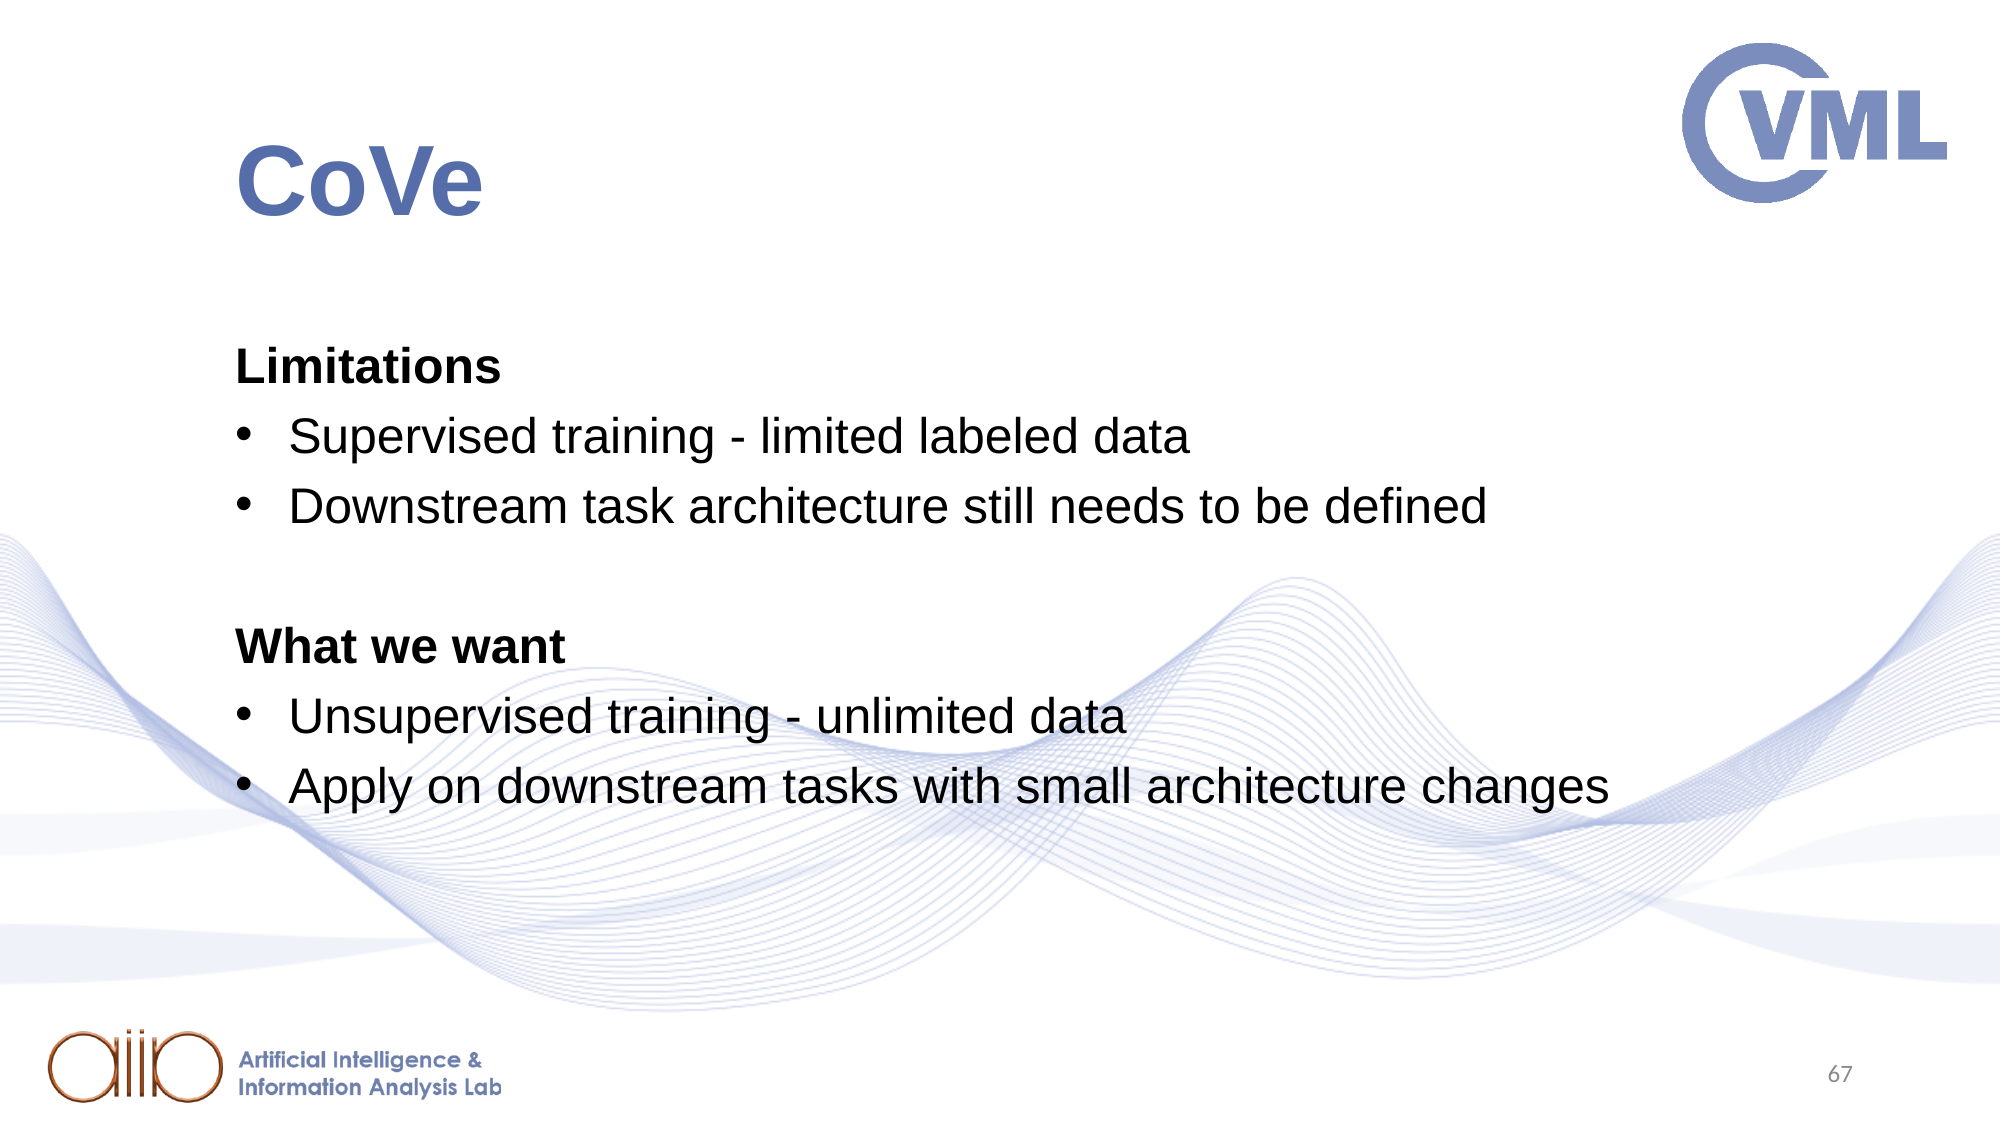

# CoVe
Limitations
Supervised training - limited labeled data
Downstream task architecture still needs to be defined

What we want
Unsupervised training - unlimited data
Apply on downstream tasks with small architecture changes

67